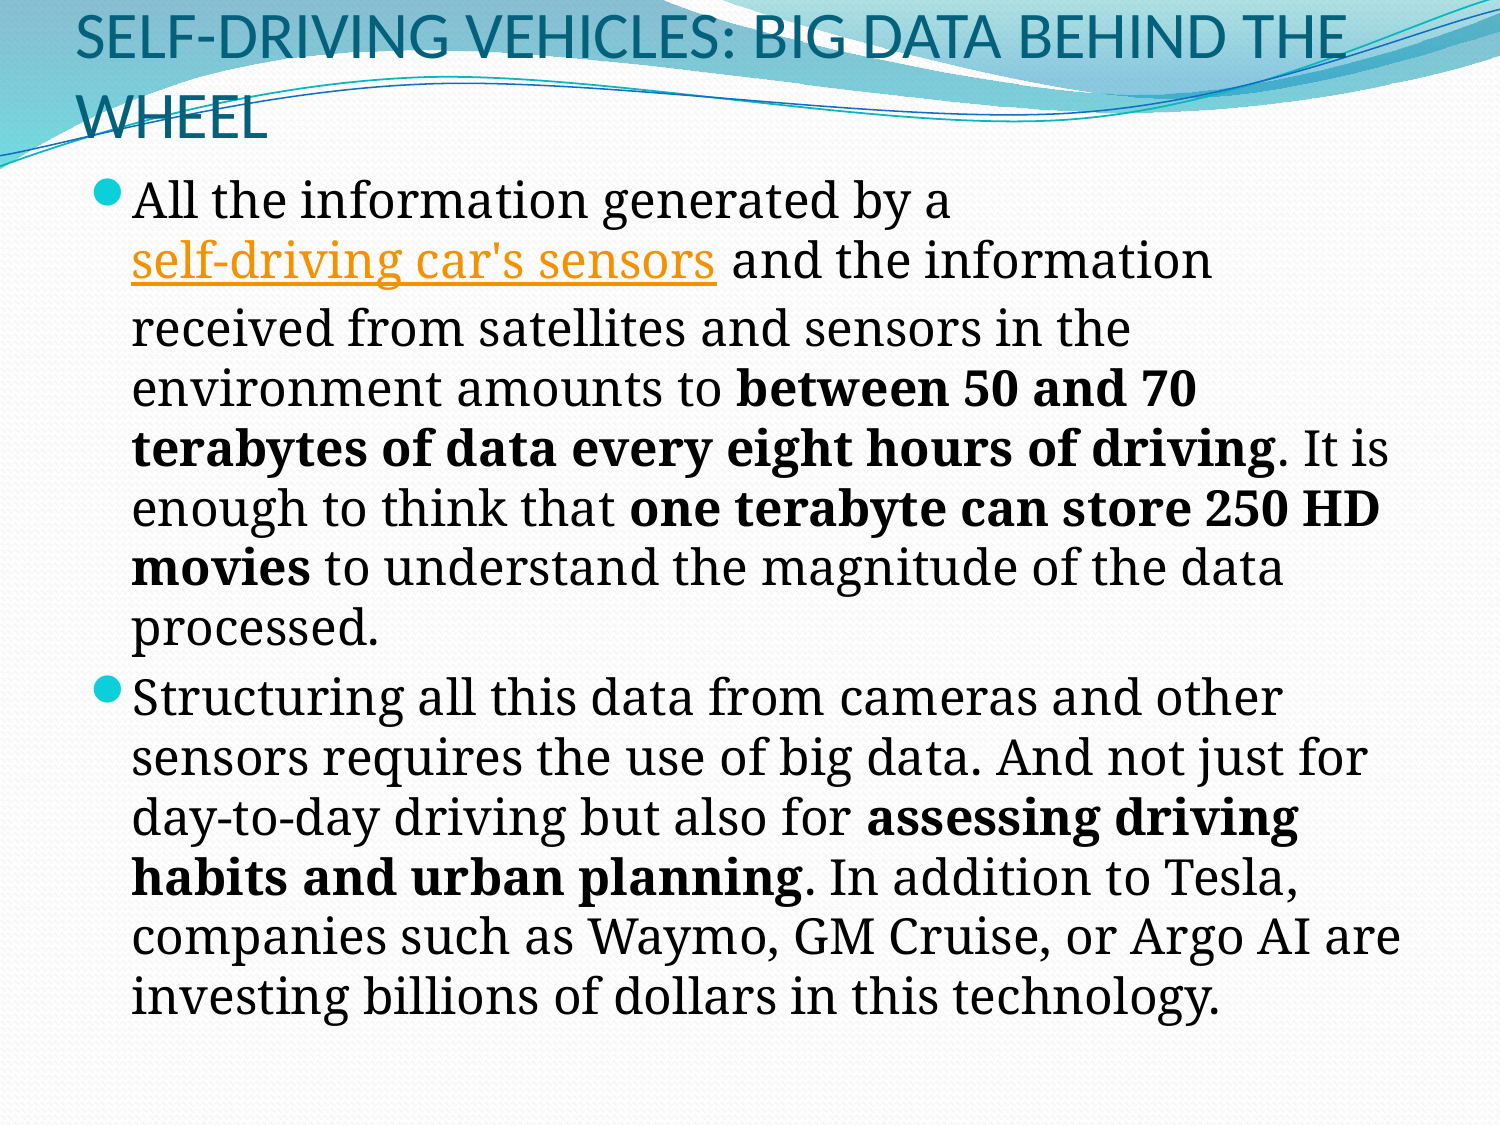

# SELF-DRIVING VEHICLES: BIG DATA BEHIND THE WHEEL
All the information generated by a self-driving car's sensors and the information received from satellites and sensors in the environment amounts to between 50 and 70 terabytes of data every eight hours of driving. It is enough to think that one terabyte can store 250 HD movies to understand the magnitude of the data processed.
Structuring all this data from cameras and other sensors requires the use of big data. And not just for day-to-day driving but also for assessing driving habits and urban planning. In addition to Tesla, companies such as Waymo, GM Cruise, or Argo AI are investing billions of dollars in this technology.